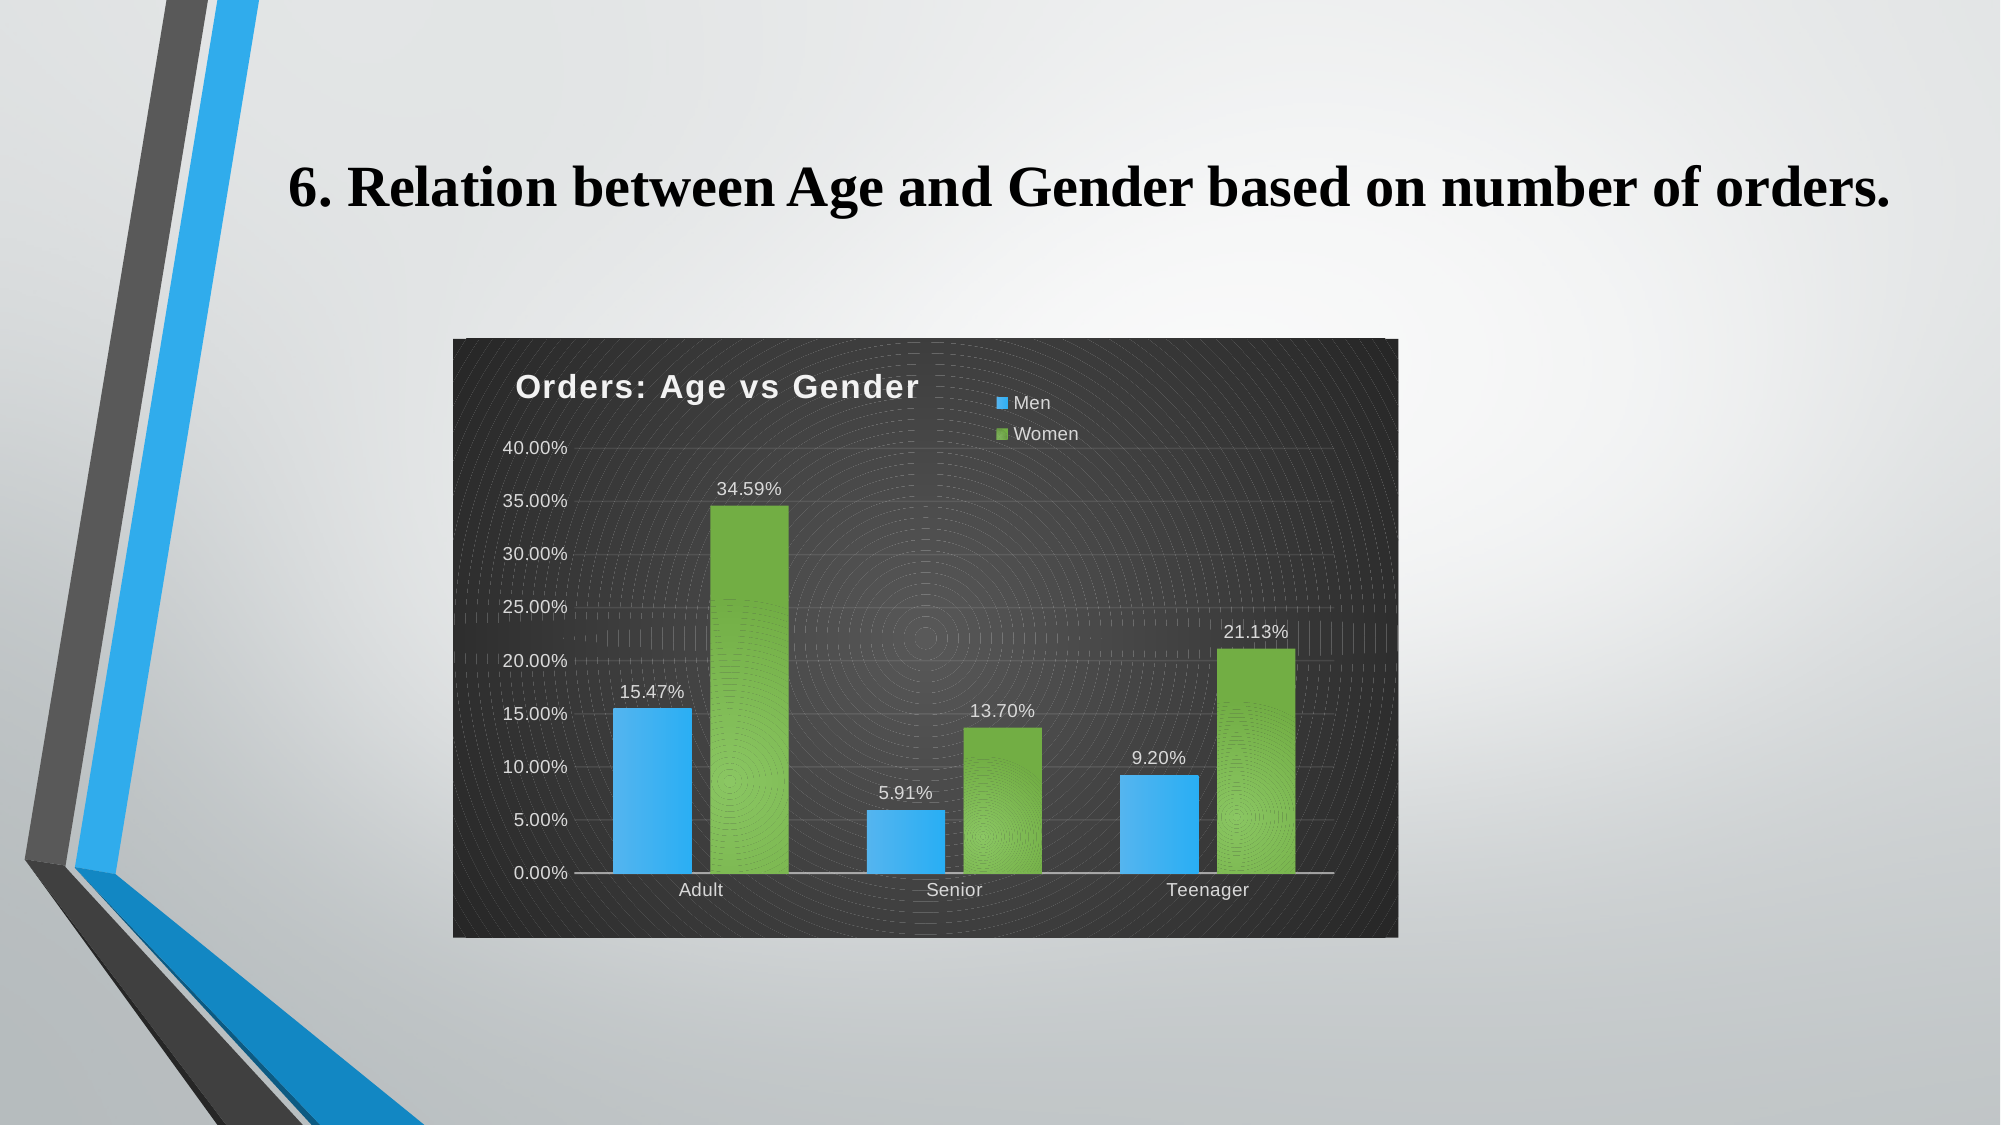

# 6. Relation between Age and Gender based on number of orders.

### Chart: Orders: Age vs Gender

| Category | Men | Women |
|---|---|---|
| Adult | 0.1547009372886269 | 0.3459271427191033 |
| Senior | 0.05913614842013721 | 0.1369858601475183 |
| Teenager | 0.09195735497793668 | 0.2112925564466776 |